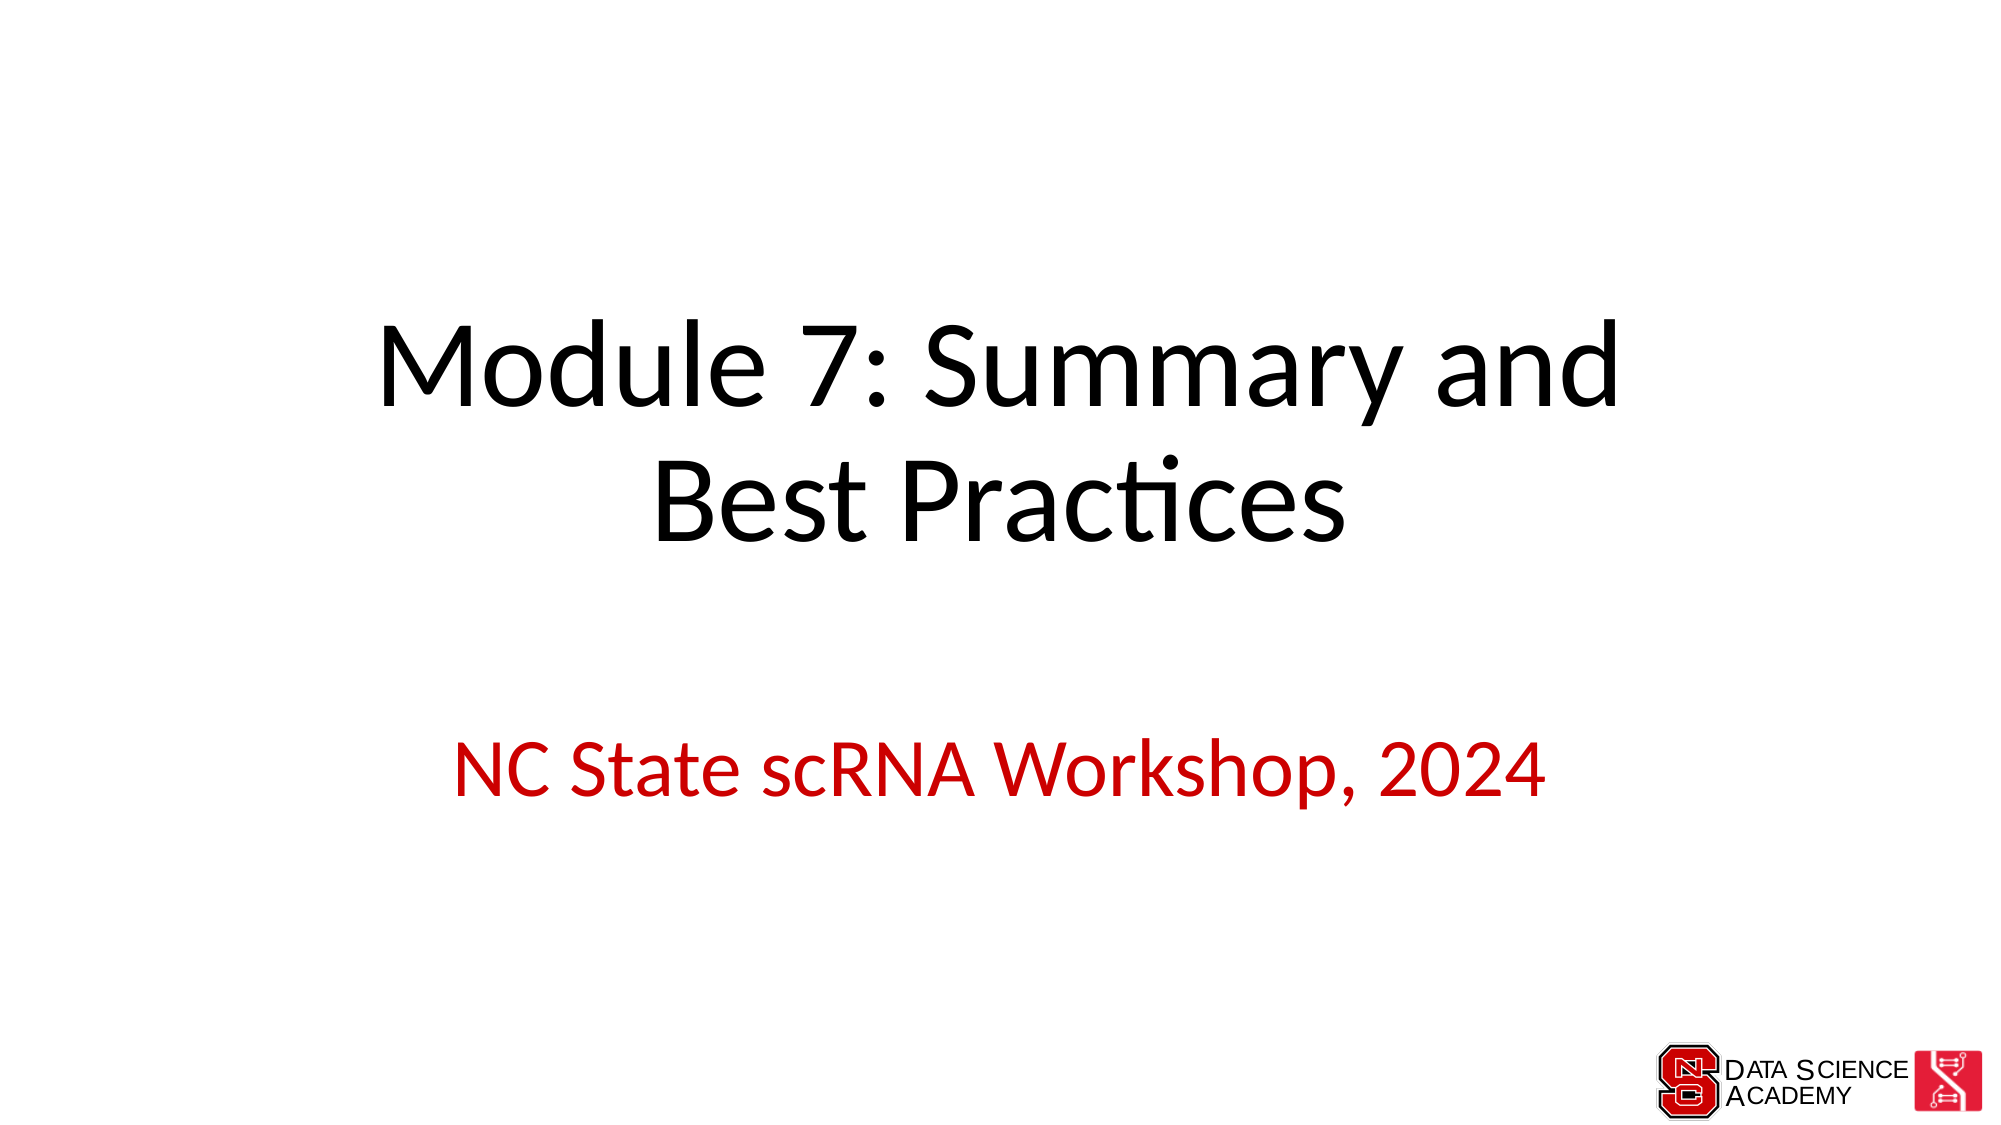

# Module 7: Summary and Best Practices
NC State scRNA Workshop, 2024